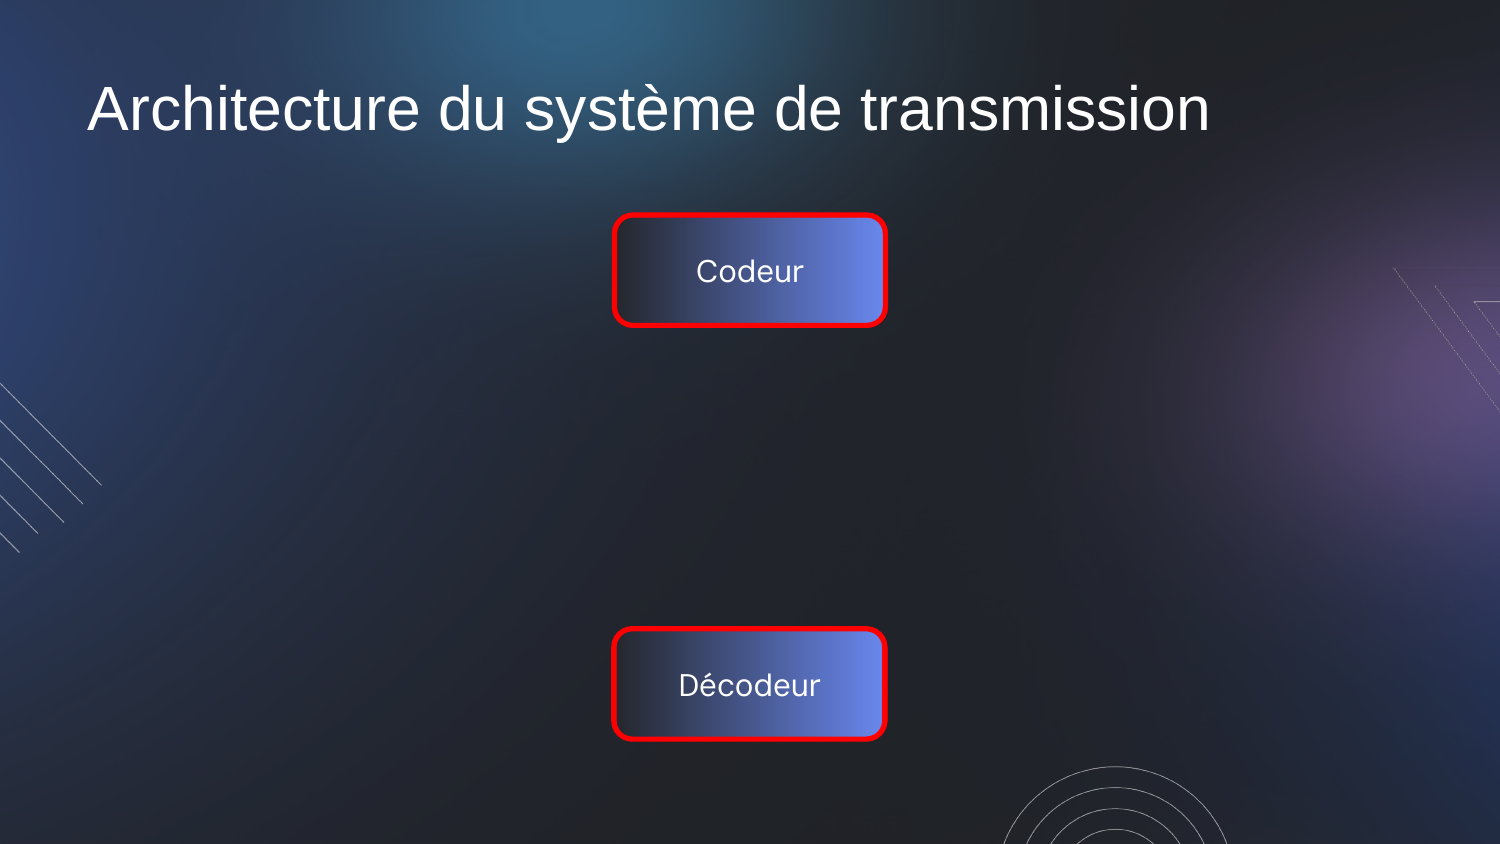

# Architecture du système de transmission

Codeur

Décodeur